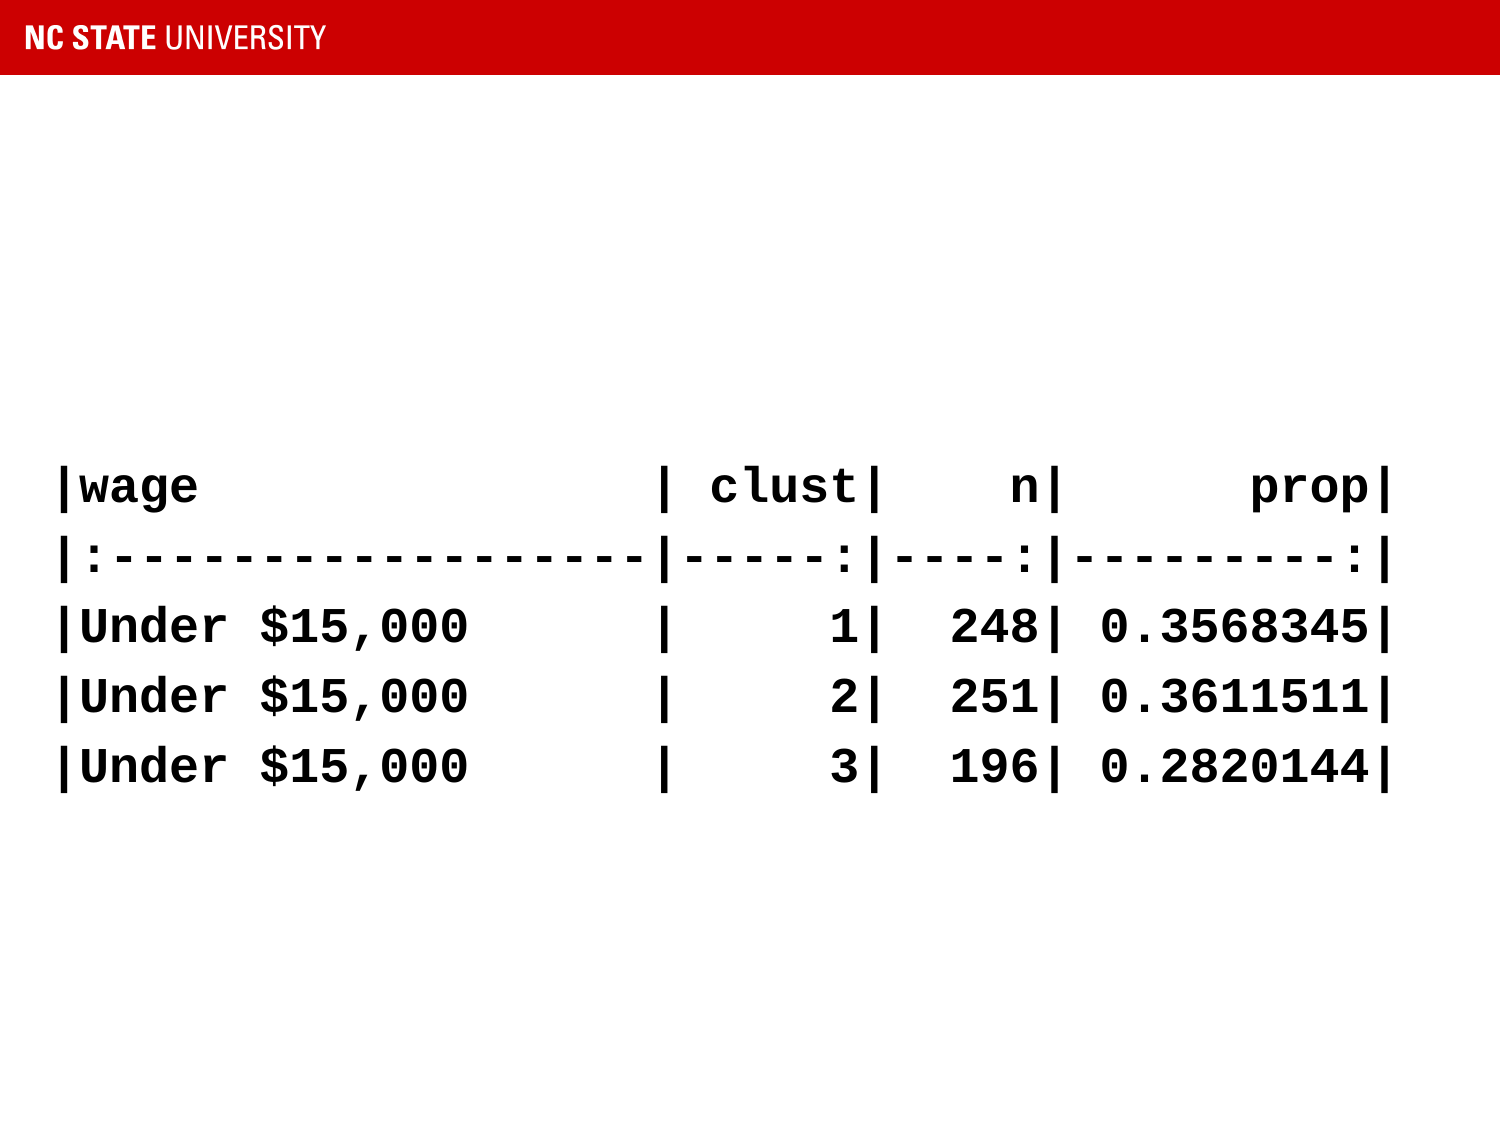

#
|wage               | clust|    n|      prop|
|:------------------|-----:|----:|---------:|
|Under $15,000      |     1|  248| 0.3568345|
|Under $15,000      |     2|  251| 0.3611511|
|Under $15,000      |     3|  196| 0.2820144|